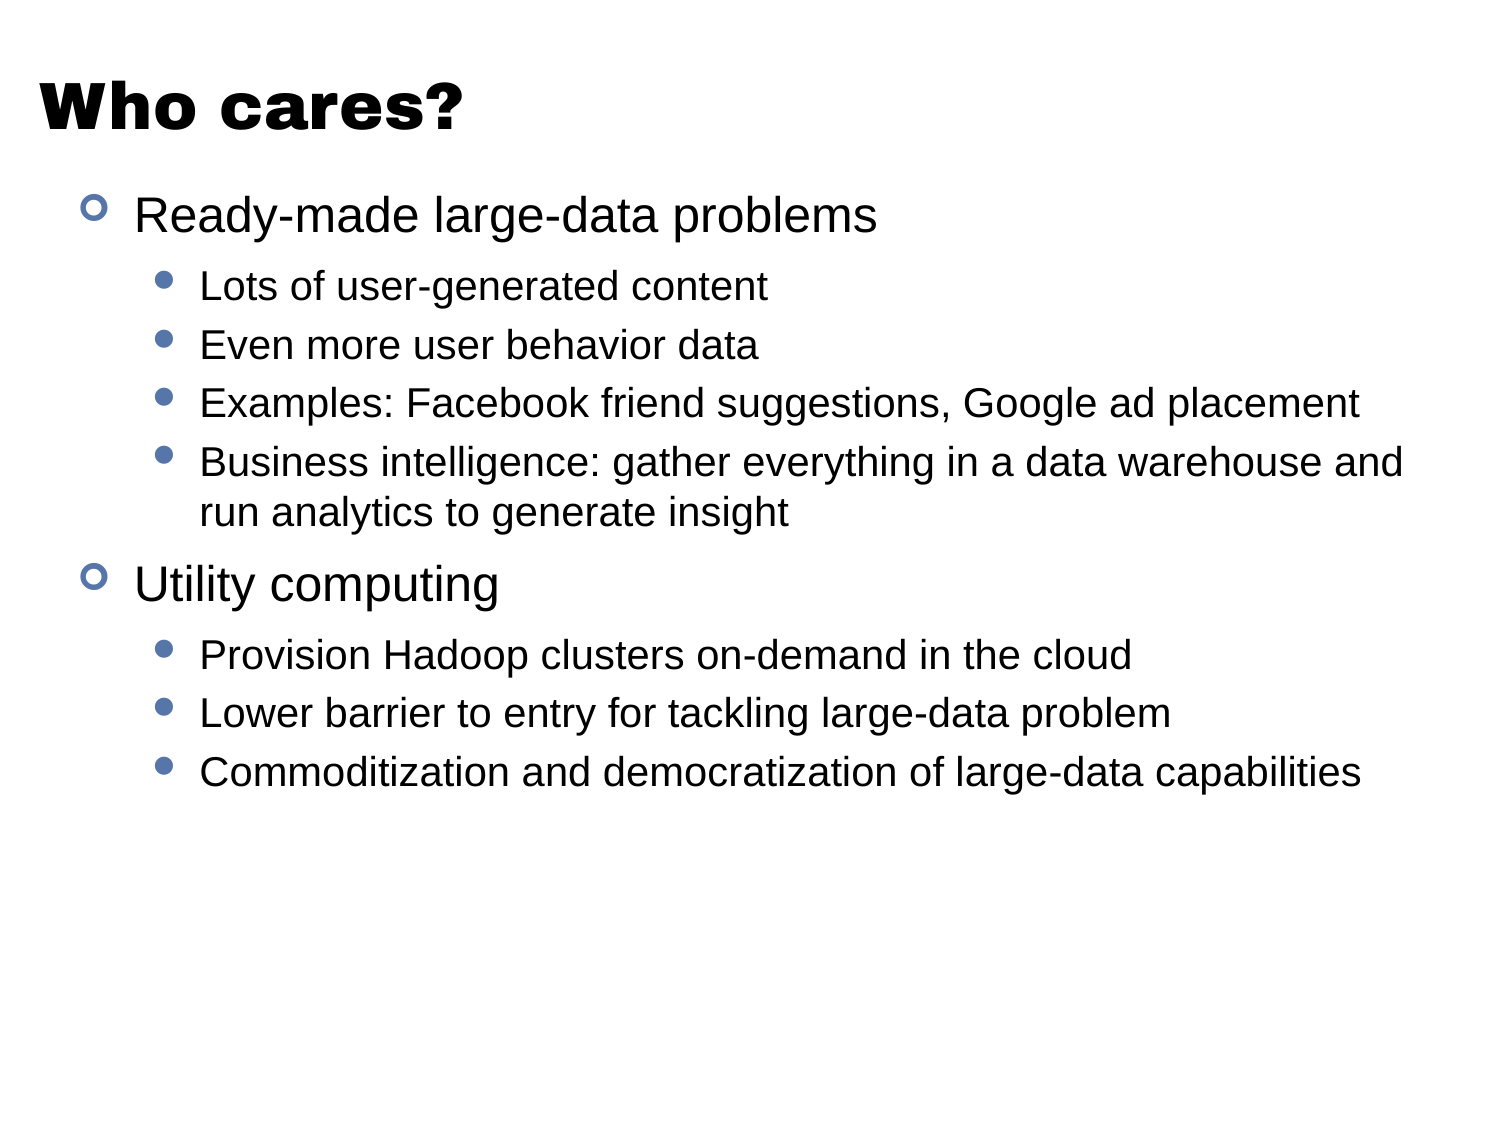

# Who cares?
Ready-made large-data problems
Lots of user-generated content
Even more user behavior data
Examples: Facebook friend suggestions, Google ad placement
Business intelligence: gather everything in a data warehouse and run analytics to generate insight
Utility computing
Provision Hadoop clusters on-demand in the cloud
Lower barrier to entry for tackling large-data problem
Commoditization and democratization of large-data capabilities